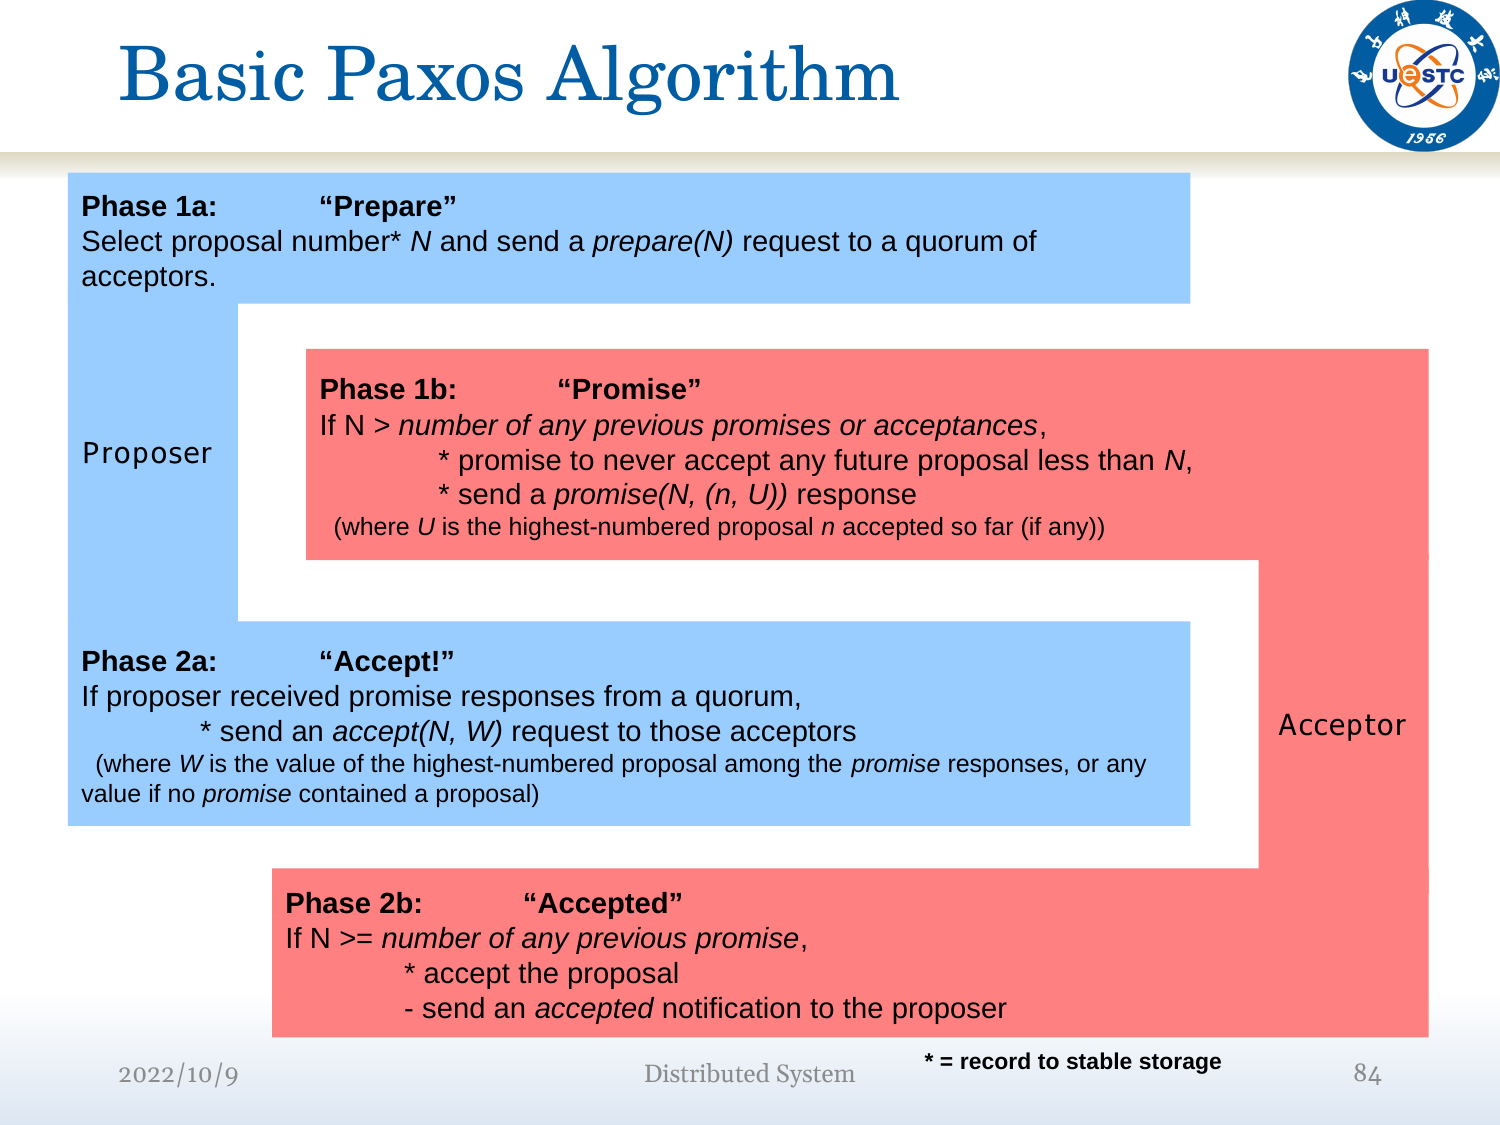

# Basic Paxos Algorithm
Phase 1a:	“Prepare”
Select proposal number* N and send a prepare(N) request to a quorum of acceptors.
Proposer
Phase 1b:	“Promise”
If N > number of any previous promises or acceptances,
	* promise to never accept any future proposal less than N,
	* send a promise(N, (n, U)) response
  (where U is the highest-numbered proposal n accepted so far (if any))
Acceptor
Phase 2a:	“Accept!”
If proposer received promise responses from a quorum,
	* send an accept(N, W) request to those acceptors
  (where W is the value of the highest-numbered proposal among the promise responses, or any value if no promise contained a proposal)
Phase 2b:	“Accepted”
If N >= number of any previous promise,
	* accept the proposal
	- send an accepted notification to the proposer
* = record to stable storage
2022/10/9
Distributed System
84